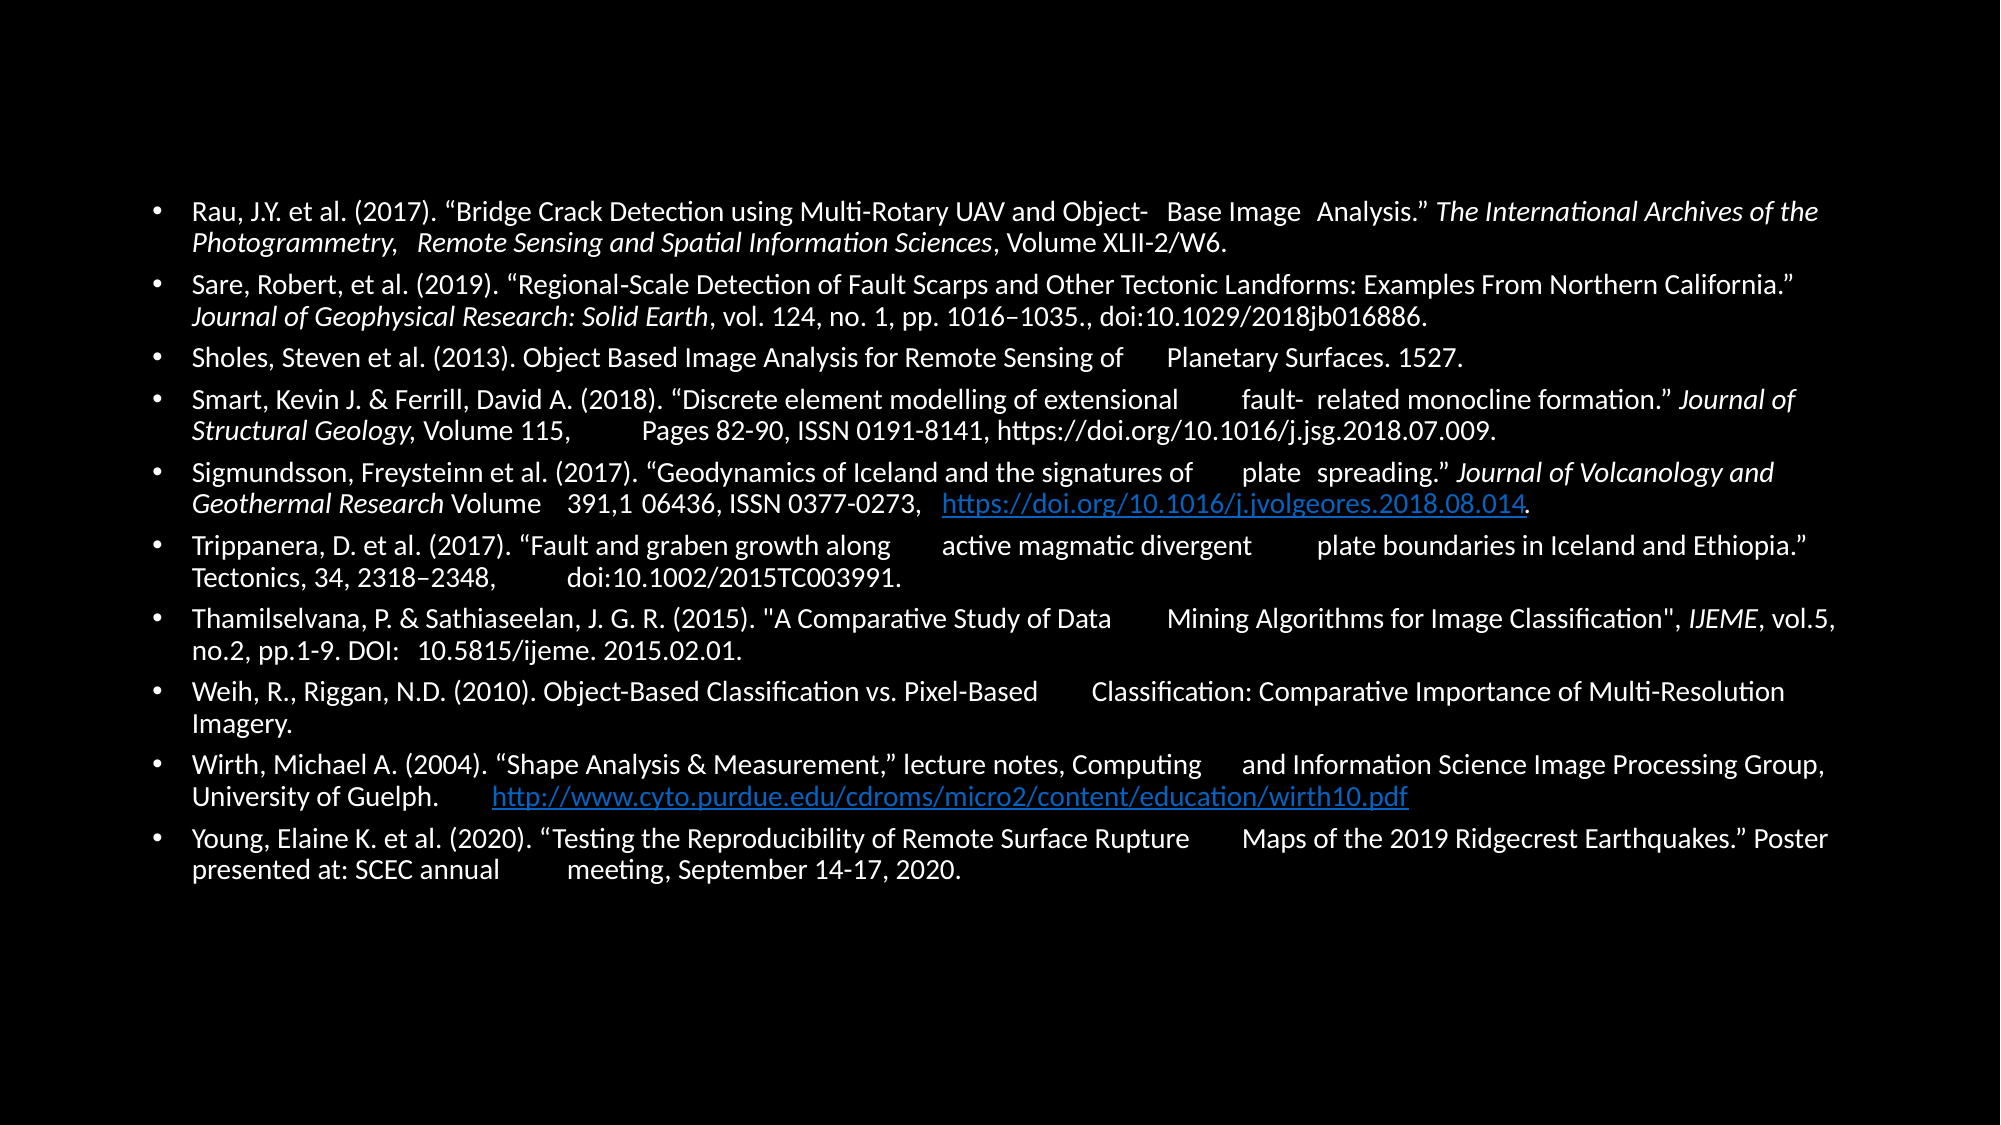

Rau, J.Y. et al. (2017). “Bridge Crack Detection using Multi-Rotary UAV and Object-	Base Image 	Analysis.” The International Archives of the Photogrammetry, 	Remote Sensing and Spatial Information Sciences, Volume XLII-2/W6.
Sare, Robert, et al. (2019). “Regional‐Scale Detection of Fault Scarps and Other Tectonic Landforms: Examples From Northern California.” Journal of Geophysical Research: Solid Earth, vol. 124, no. 1, pp. 1016–1035., doi:10.1029/2018jb016886.
Sholes, Steven et al. (2013). Object Based Image Analysis for Remote Sensing of 	Planetary Surfaces. 1527.
Smart, Kevin J. & Ferrill, David A. (2018). “Discrete element modelling of extensional 	fault-	related monocline formation.” Journal of Structural Geology, Volume 115, 	Pages 82-90, ISSN 0191-8141, https://doi.org/10.1016/j.jsg.2018.07.009.
Sigmundsson, Freysteinn et al. (2017). “Geodynamics of Iceland and the signatures of 	plate 	spreading.” Journal of Volcanology and Geothermal Research Volume 	391,1 	06436, ISSN 0377-0273, 	https://doi.org/10.1016/j.jvolgeores.2018.08.014.
Trippanera, D. et al. (2017). “Fault and graben growth along 	active magmatic divergent 	plate boundaries in Iceland and Ethiopia.” Tectonics, 34, 2318–2348, 	doi:10.1002/2015TC003991.
Thamilselvana, P. & Sathiaseelan, J. G. R. (2015). "A Comparative Study of Data 	Mining Algorithms for Image Classification", IJEME, vol.5, no.2, pp.1-9. DOI: 	10.5815/ijeme. 2015.02.01.
Weih, R., Riggan, N.D. (2010). Object-Based Classification vs. Pixel-Based 	Classification: Comparative Importance of Multi-Resolution Imagery.
Wirth, Michael A. (2004). “Shape Analysis & Measurement,” lecture notes, Computing 	and Information Science Image Processing Group, University of Guelph. 	http://www.cyto.purdue.edu/cdroms/micro2/content/education/wirth10.pdf
Young, Elaine K. et al. (2020). “Testing the Reproducibility of Remote Surface Rupture 	Maps of the 2019 Ridgecrest Earthquakes.” Poster presented at: SCEC annual 	meeting, September 14-17, 2020.